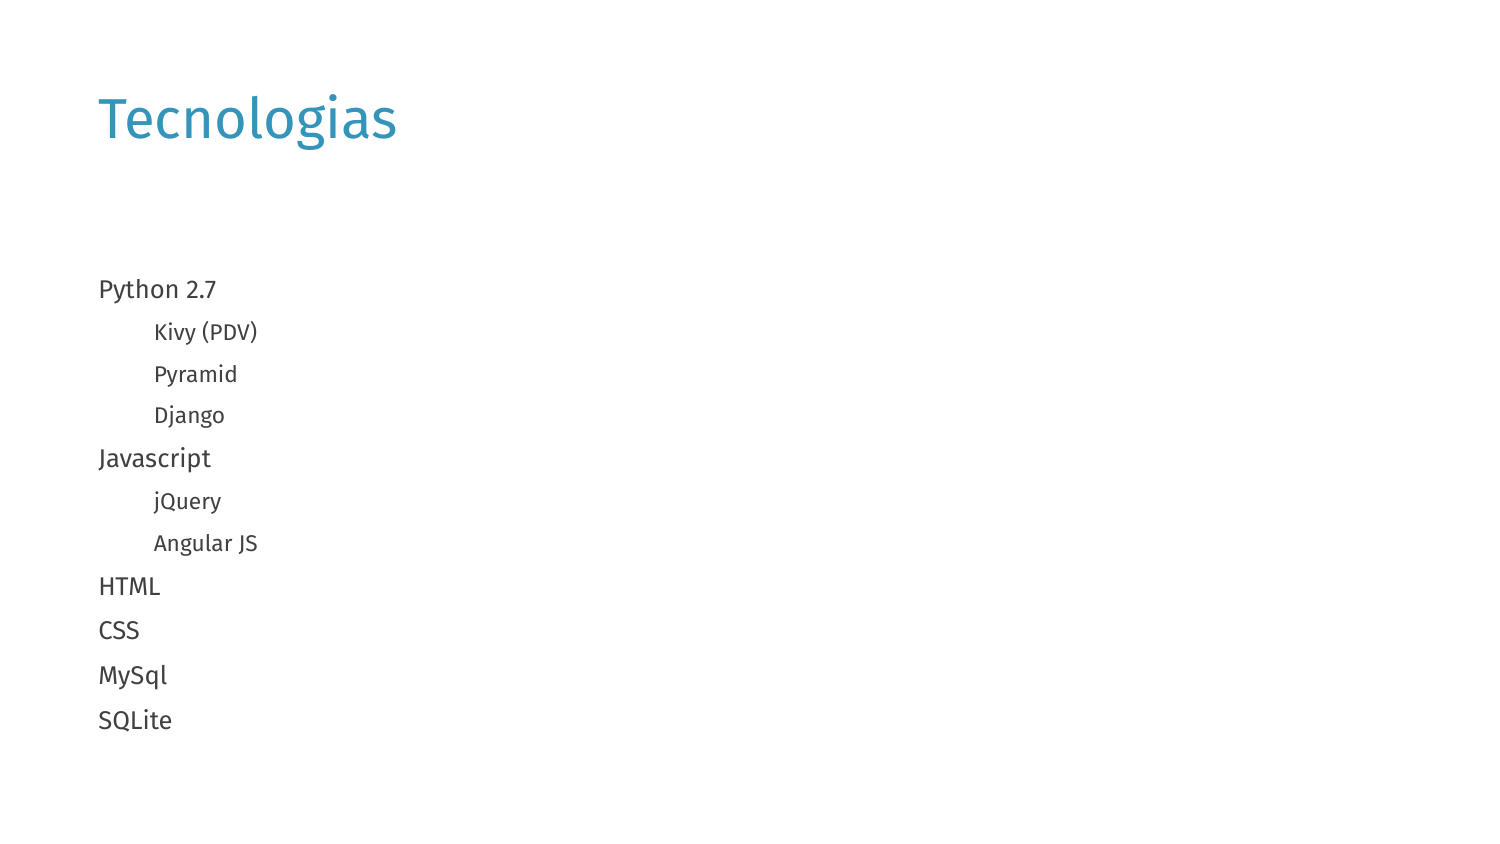

# Tecnologias
Python 2.7
Kivy (PDV)
Pyramid
Django
Javascript
jQuery
Angular JS
HTML
CSS
MySql
SQLite